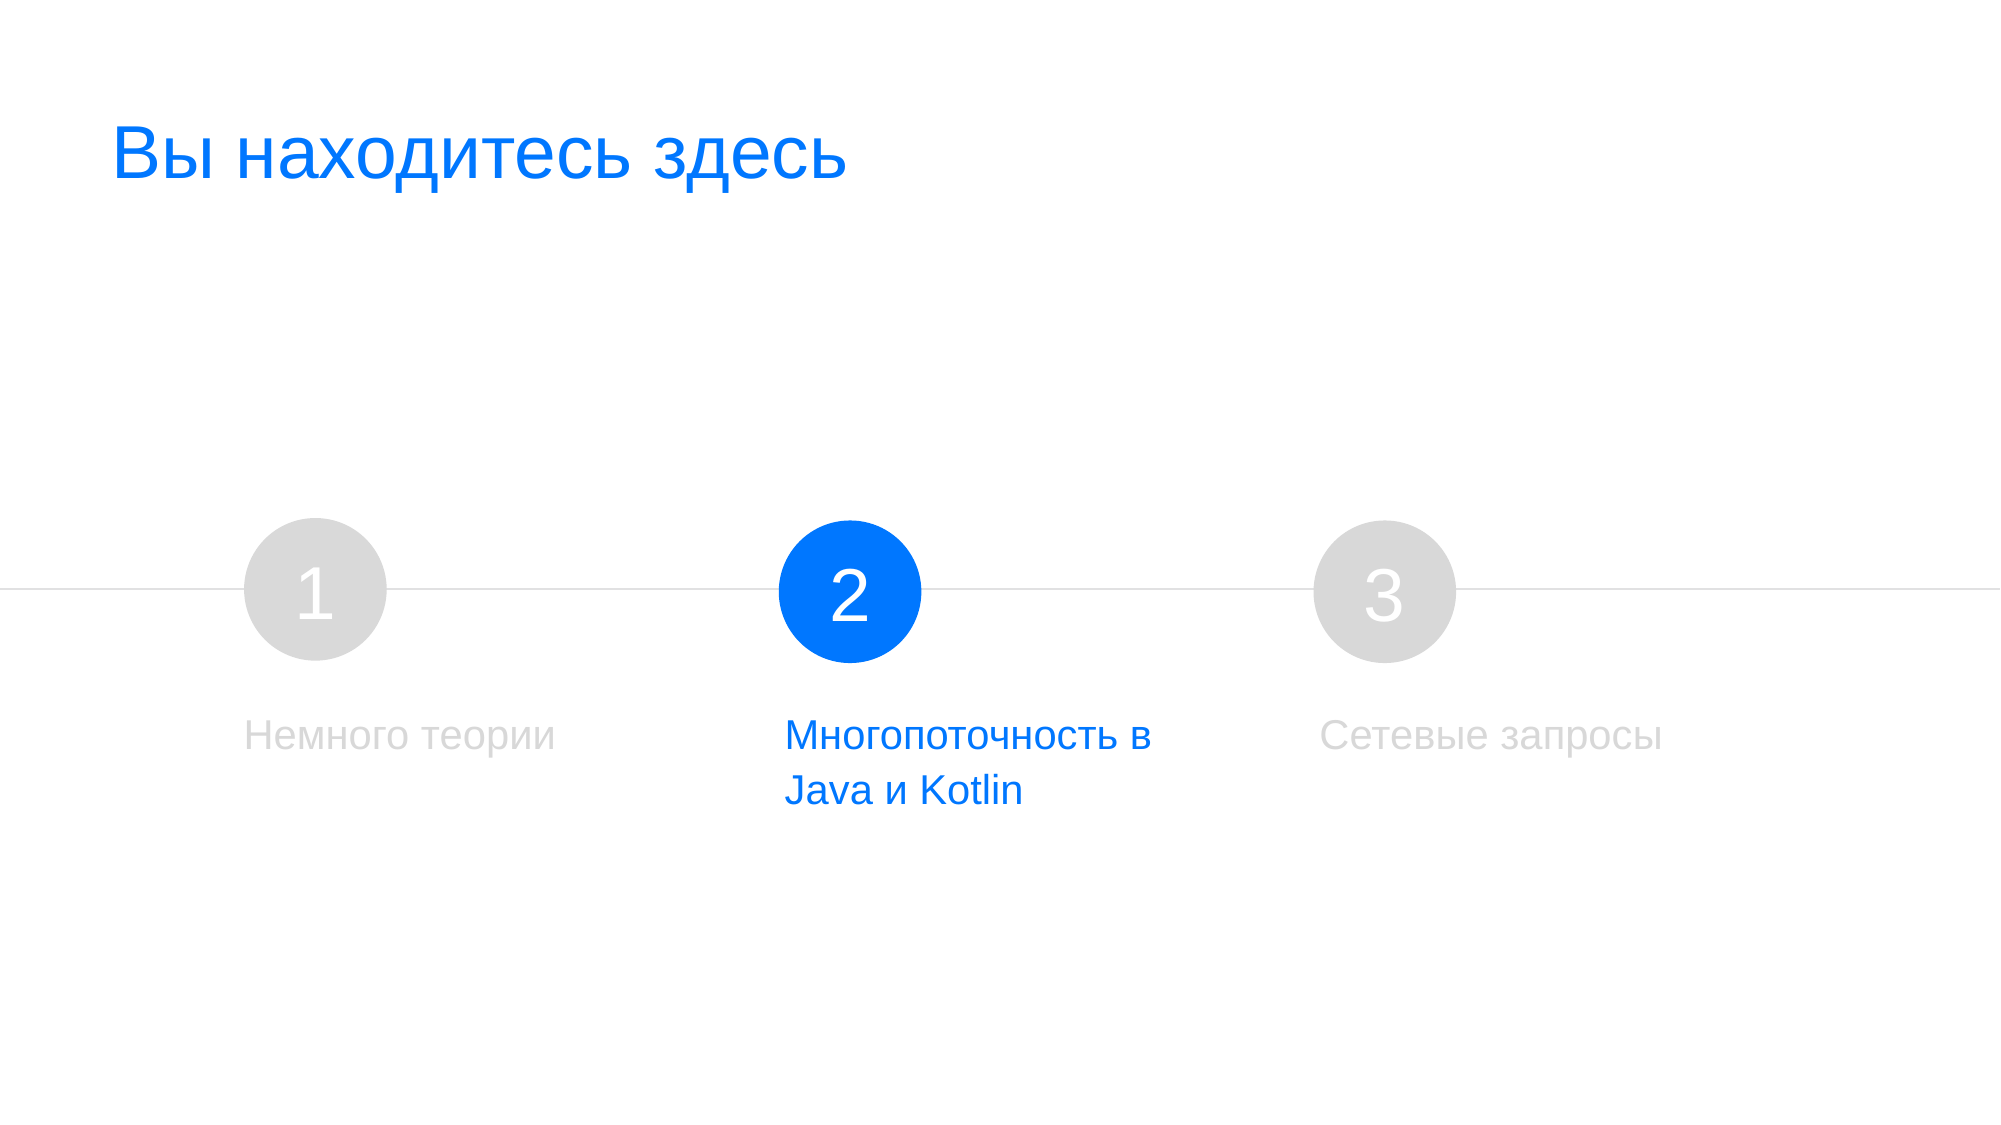

# Вы находитесь здесь
1
2
3
Немного теории
Многопоточность в Java и Kotlin
Сетевые запросы